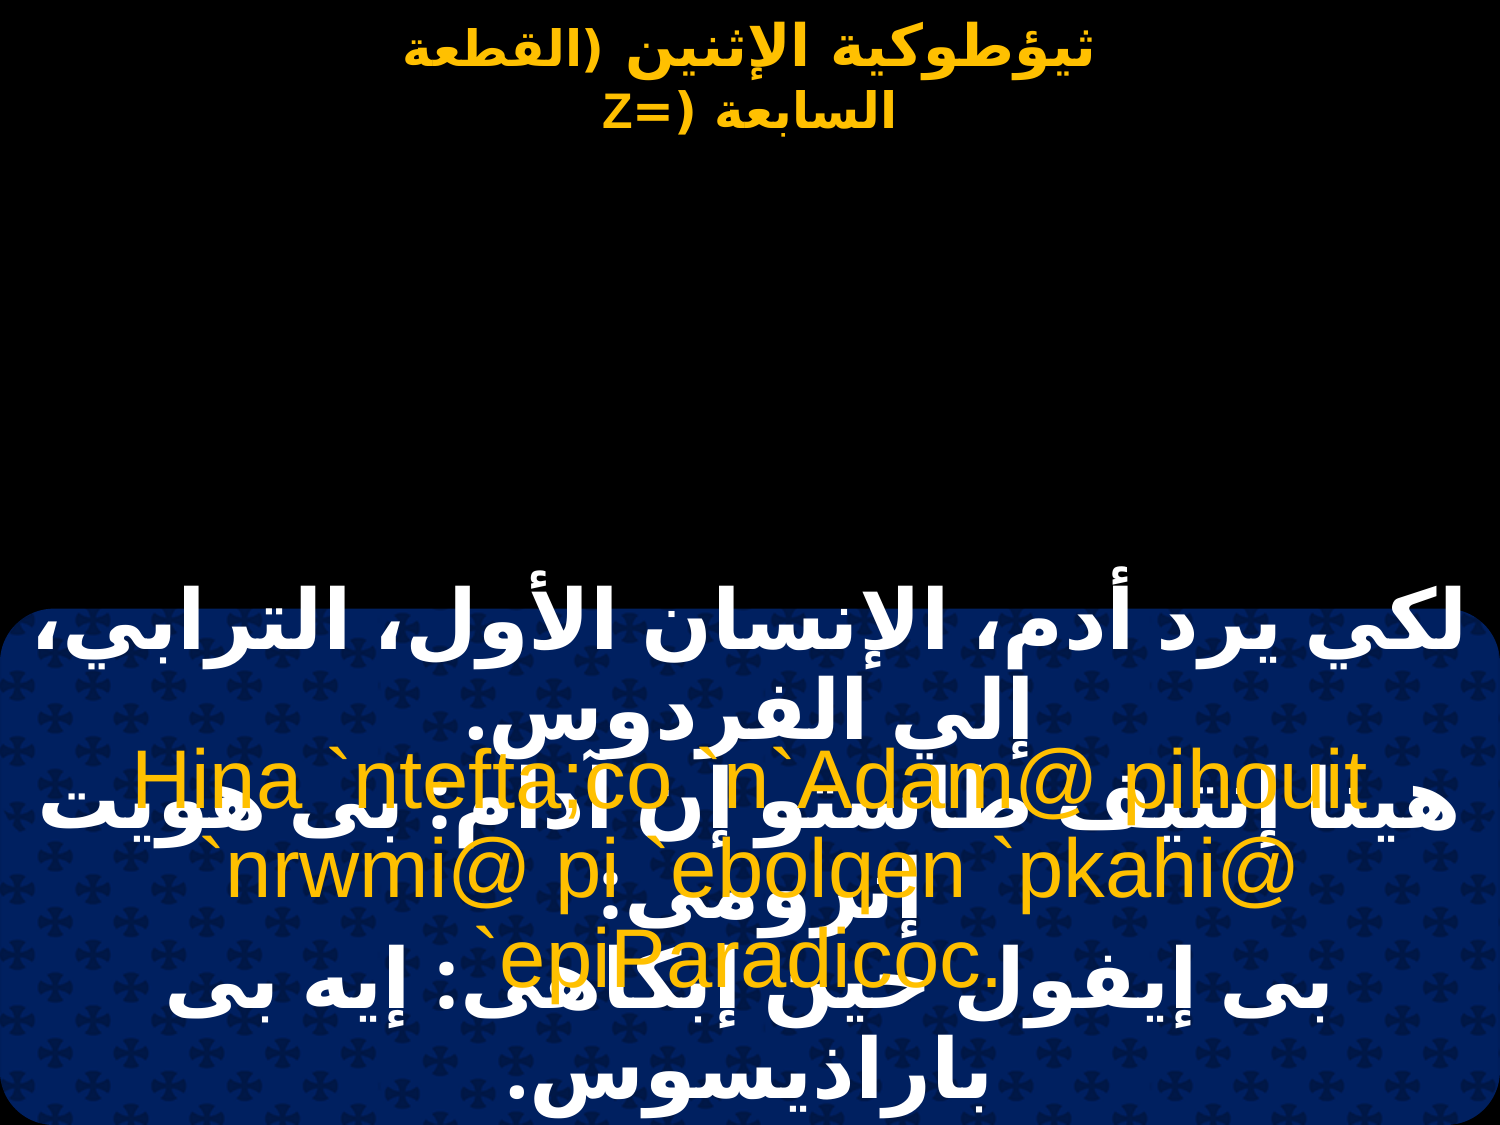

#
لكي يرد أدم، الإنسان الأول، الترابي، إلي الفردوس.
Hina `ntefta;co `n`Adam@ pihouit `nrwmi@ pi `ebolqen `pkahi@ `epiParadicoc.
هينا إنتيف طاستو إن آدام: بى هويت إنرومى:
بى إيفول خين إبكاهى: إيه بى باراذيسوس.